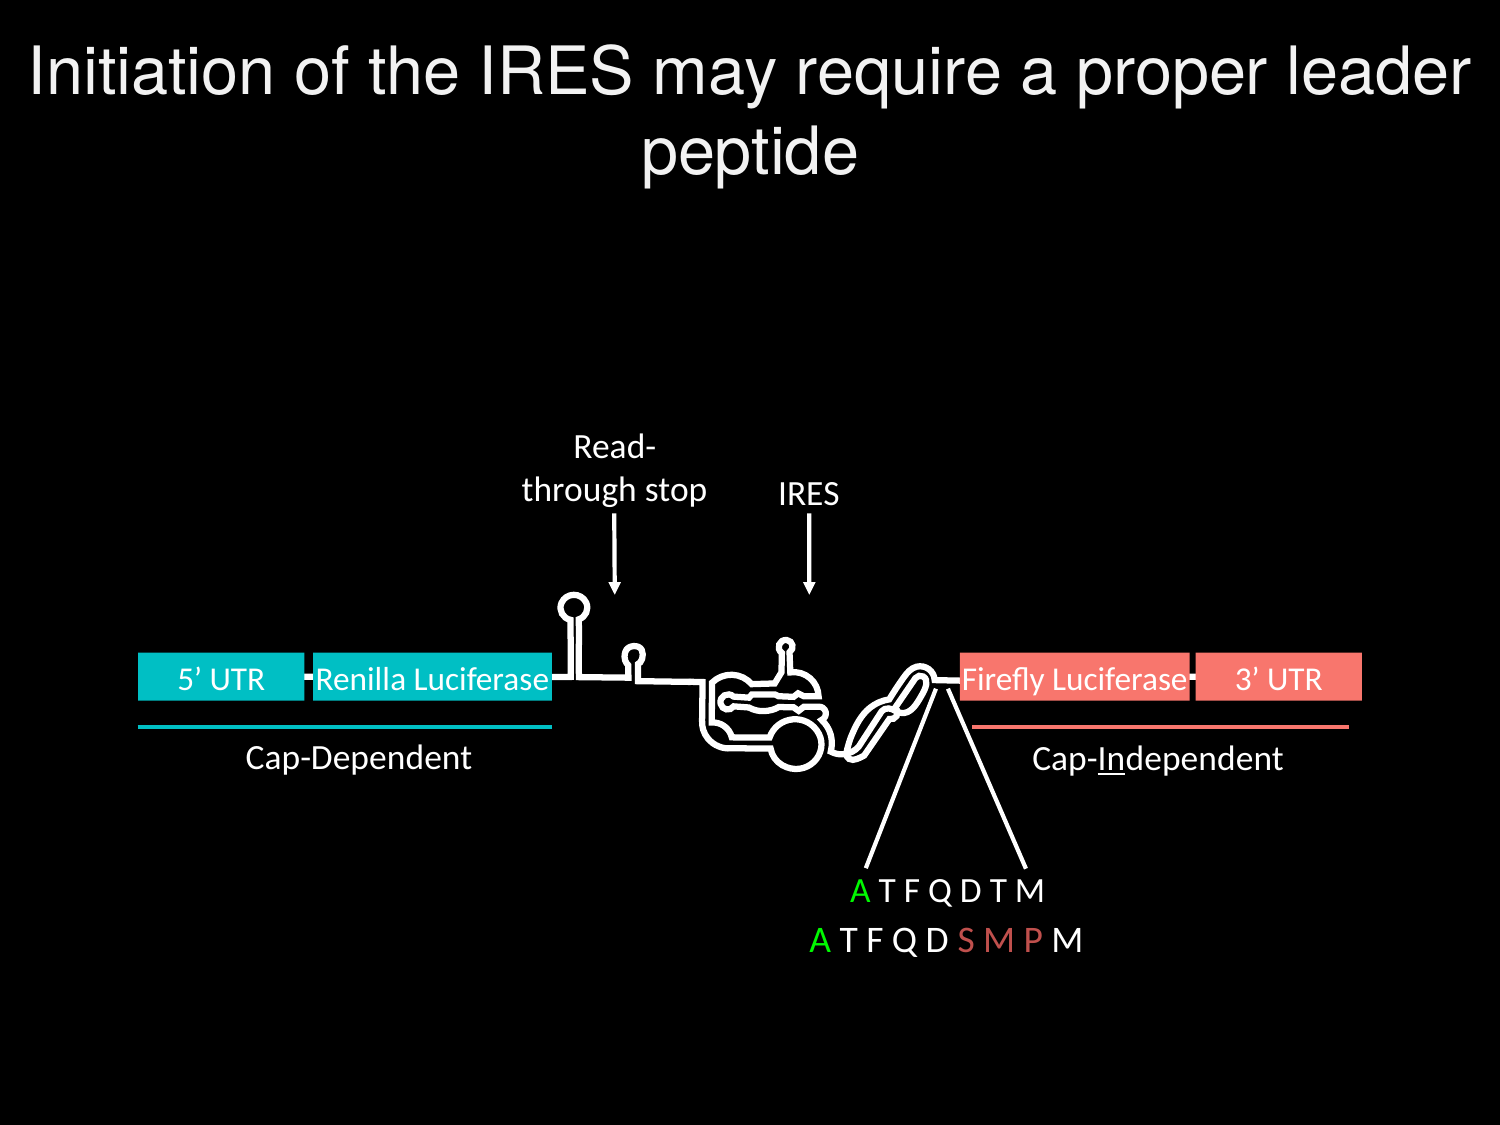

# Initiation of the IRES may require a proper leader peptide
Read-
through stop
IRES

5’ UTR
Renilla Luciferase
Firefly Luciferase

3’ UTR

A T F Q D T M
A T F Q D S M P M
Cap-Dependent
Cap-Independent